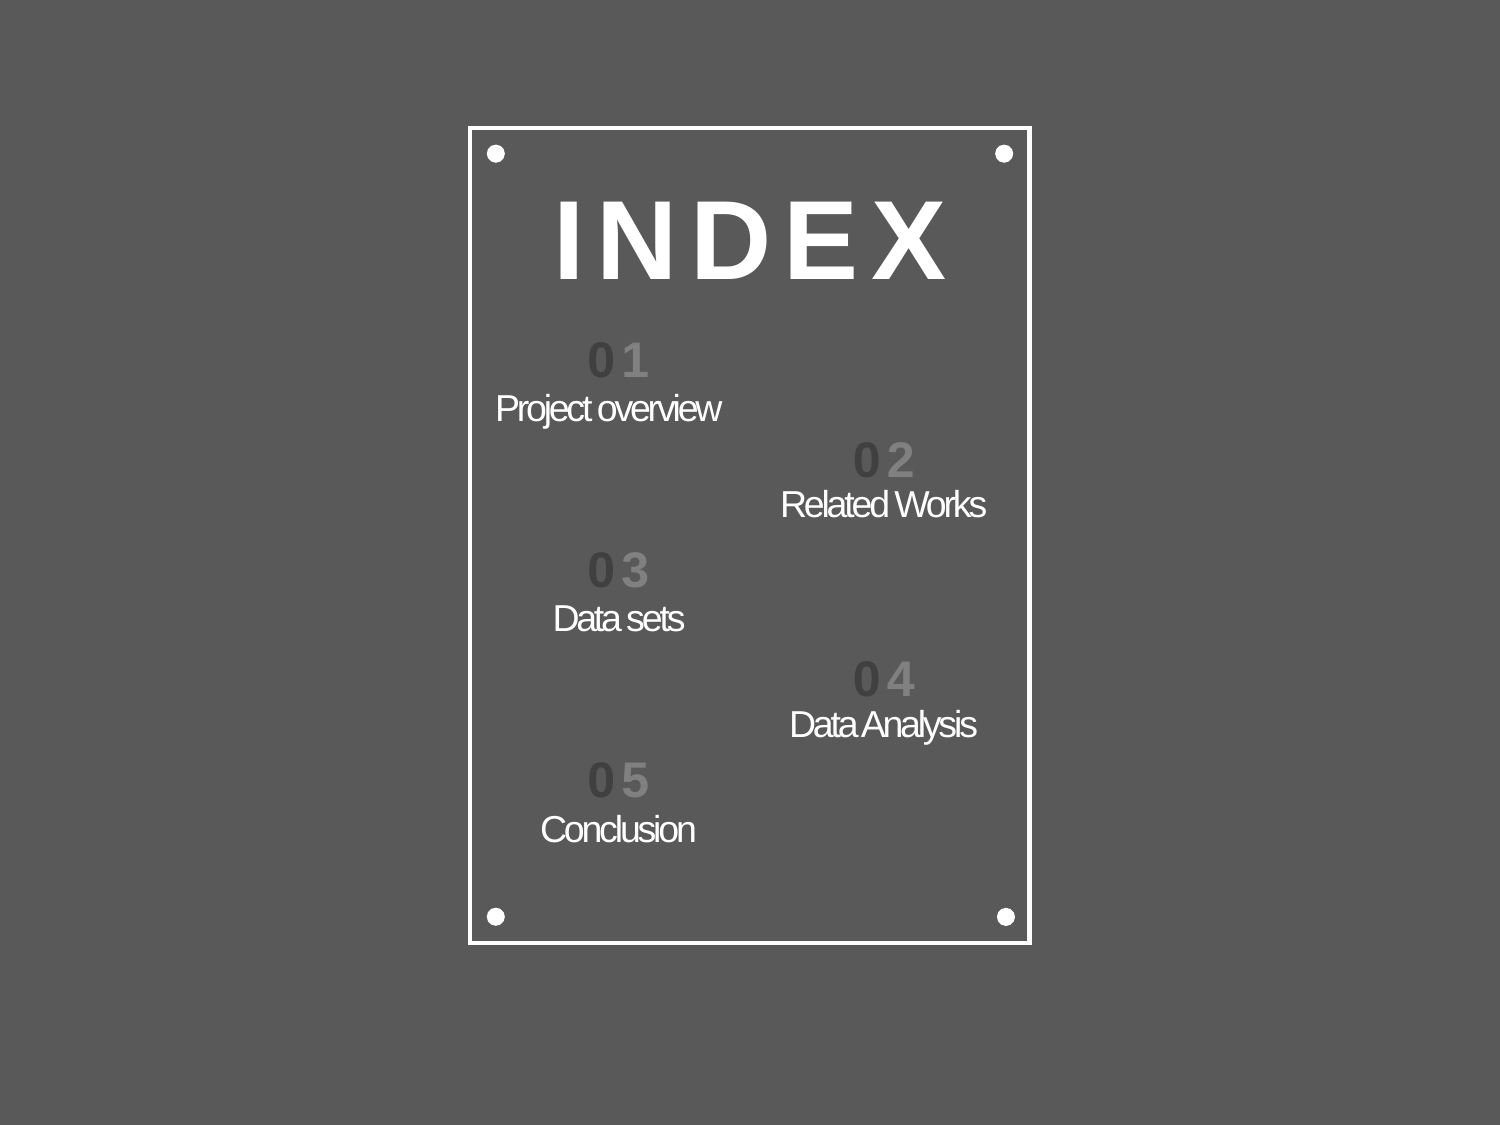

INDEX
01
Project overview
02
Related Works
03
Data sets
04
Data Analysis
05
Conclusion